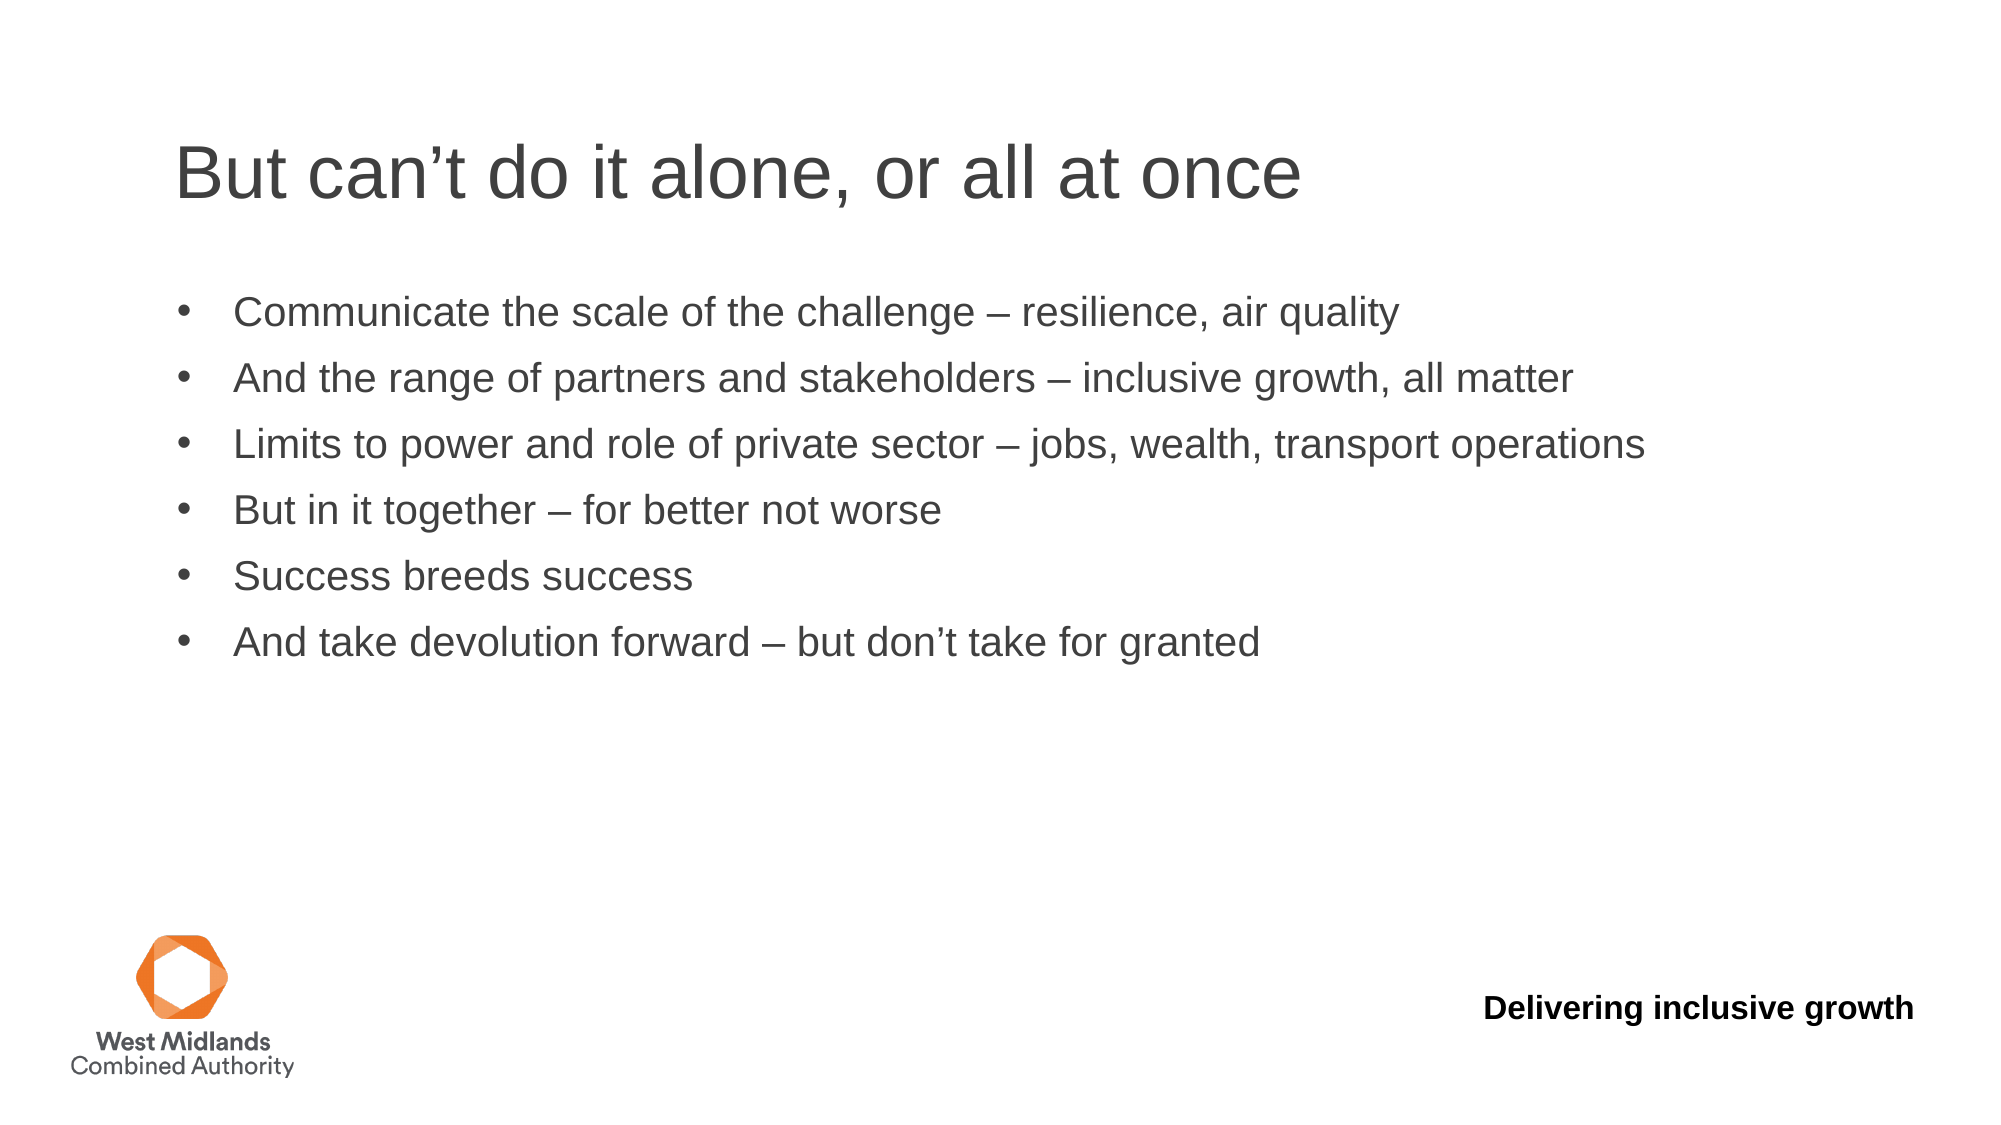

# But can’t do it alone, or all at once

Communicate the scale of the challenge – resilience, air quality
And the range of partners and stakeholders – inclusive growth, all matter
Limits to power and role of private sector – jobs, wealth, transport operations
But in it together – for better not worse
Success breeds success
And take devolution forward – but don’t take for granted